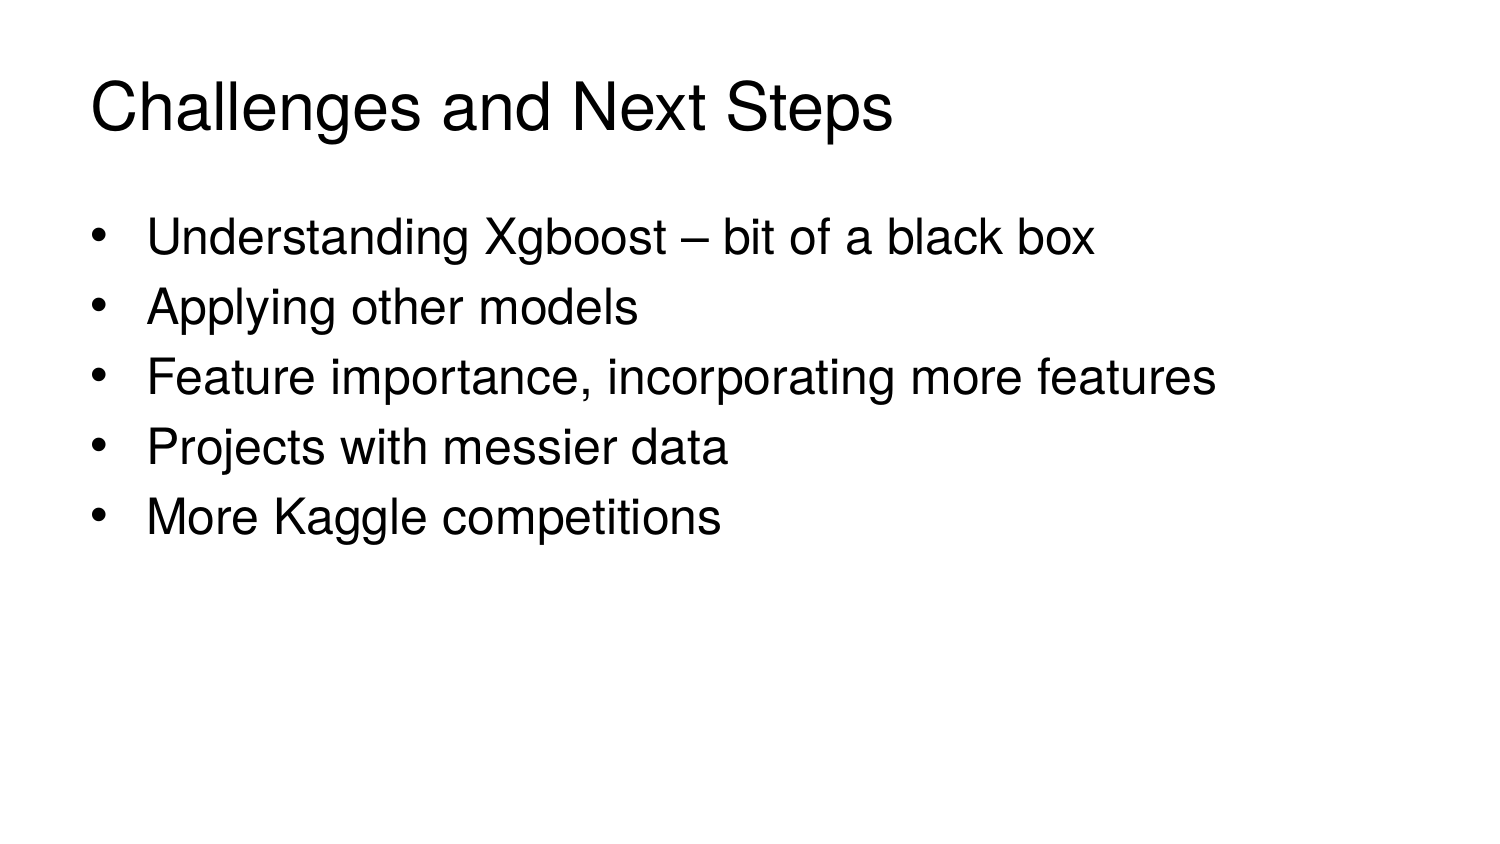

# Challenges and Next Steps
Understanding Xgboost – bit of a black box
Applying other models
Feature importance, incorporating more features
Projects with messier data
More Kaggle competitions